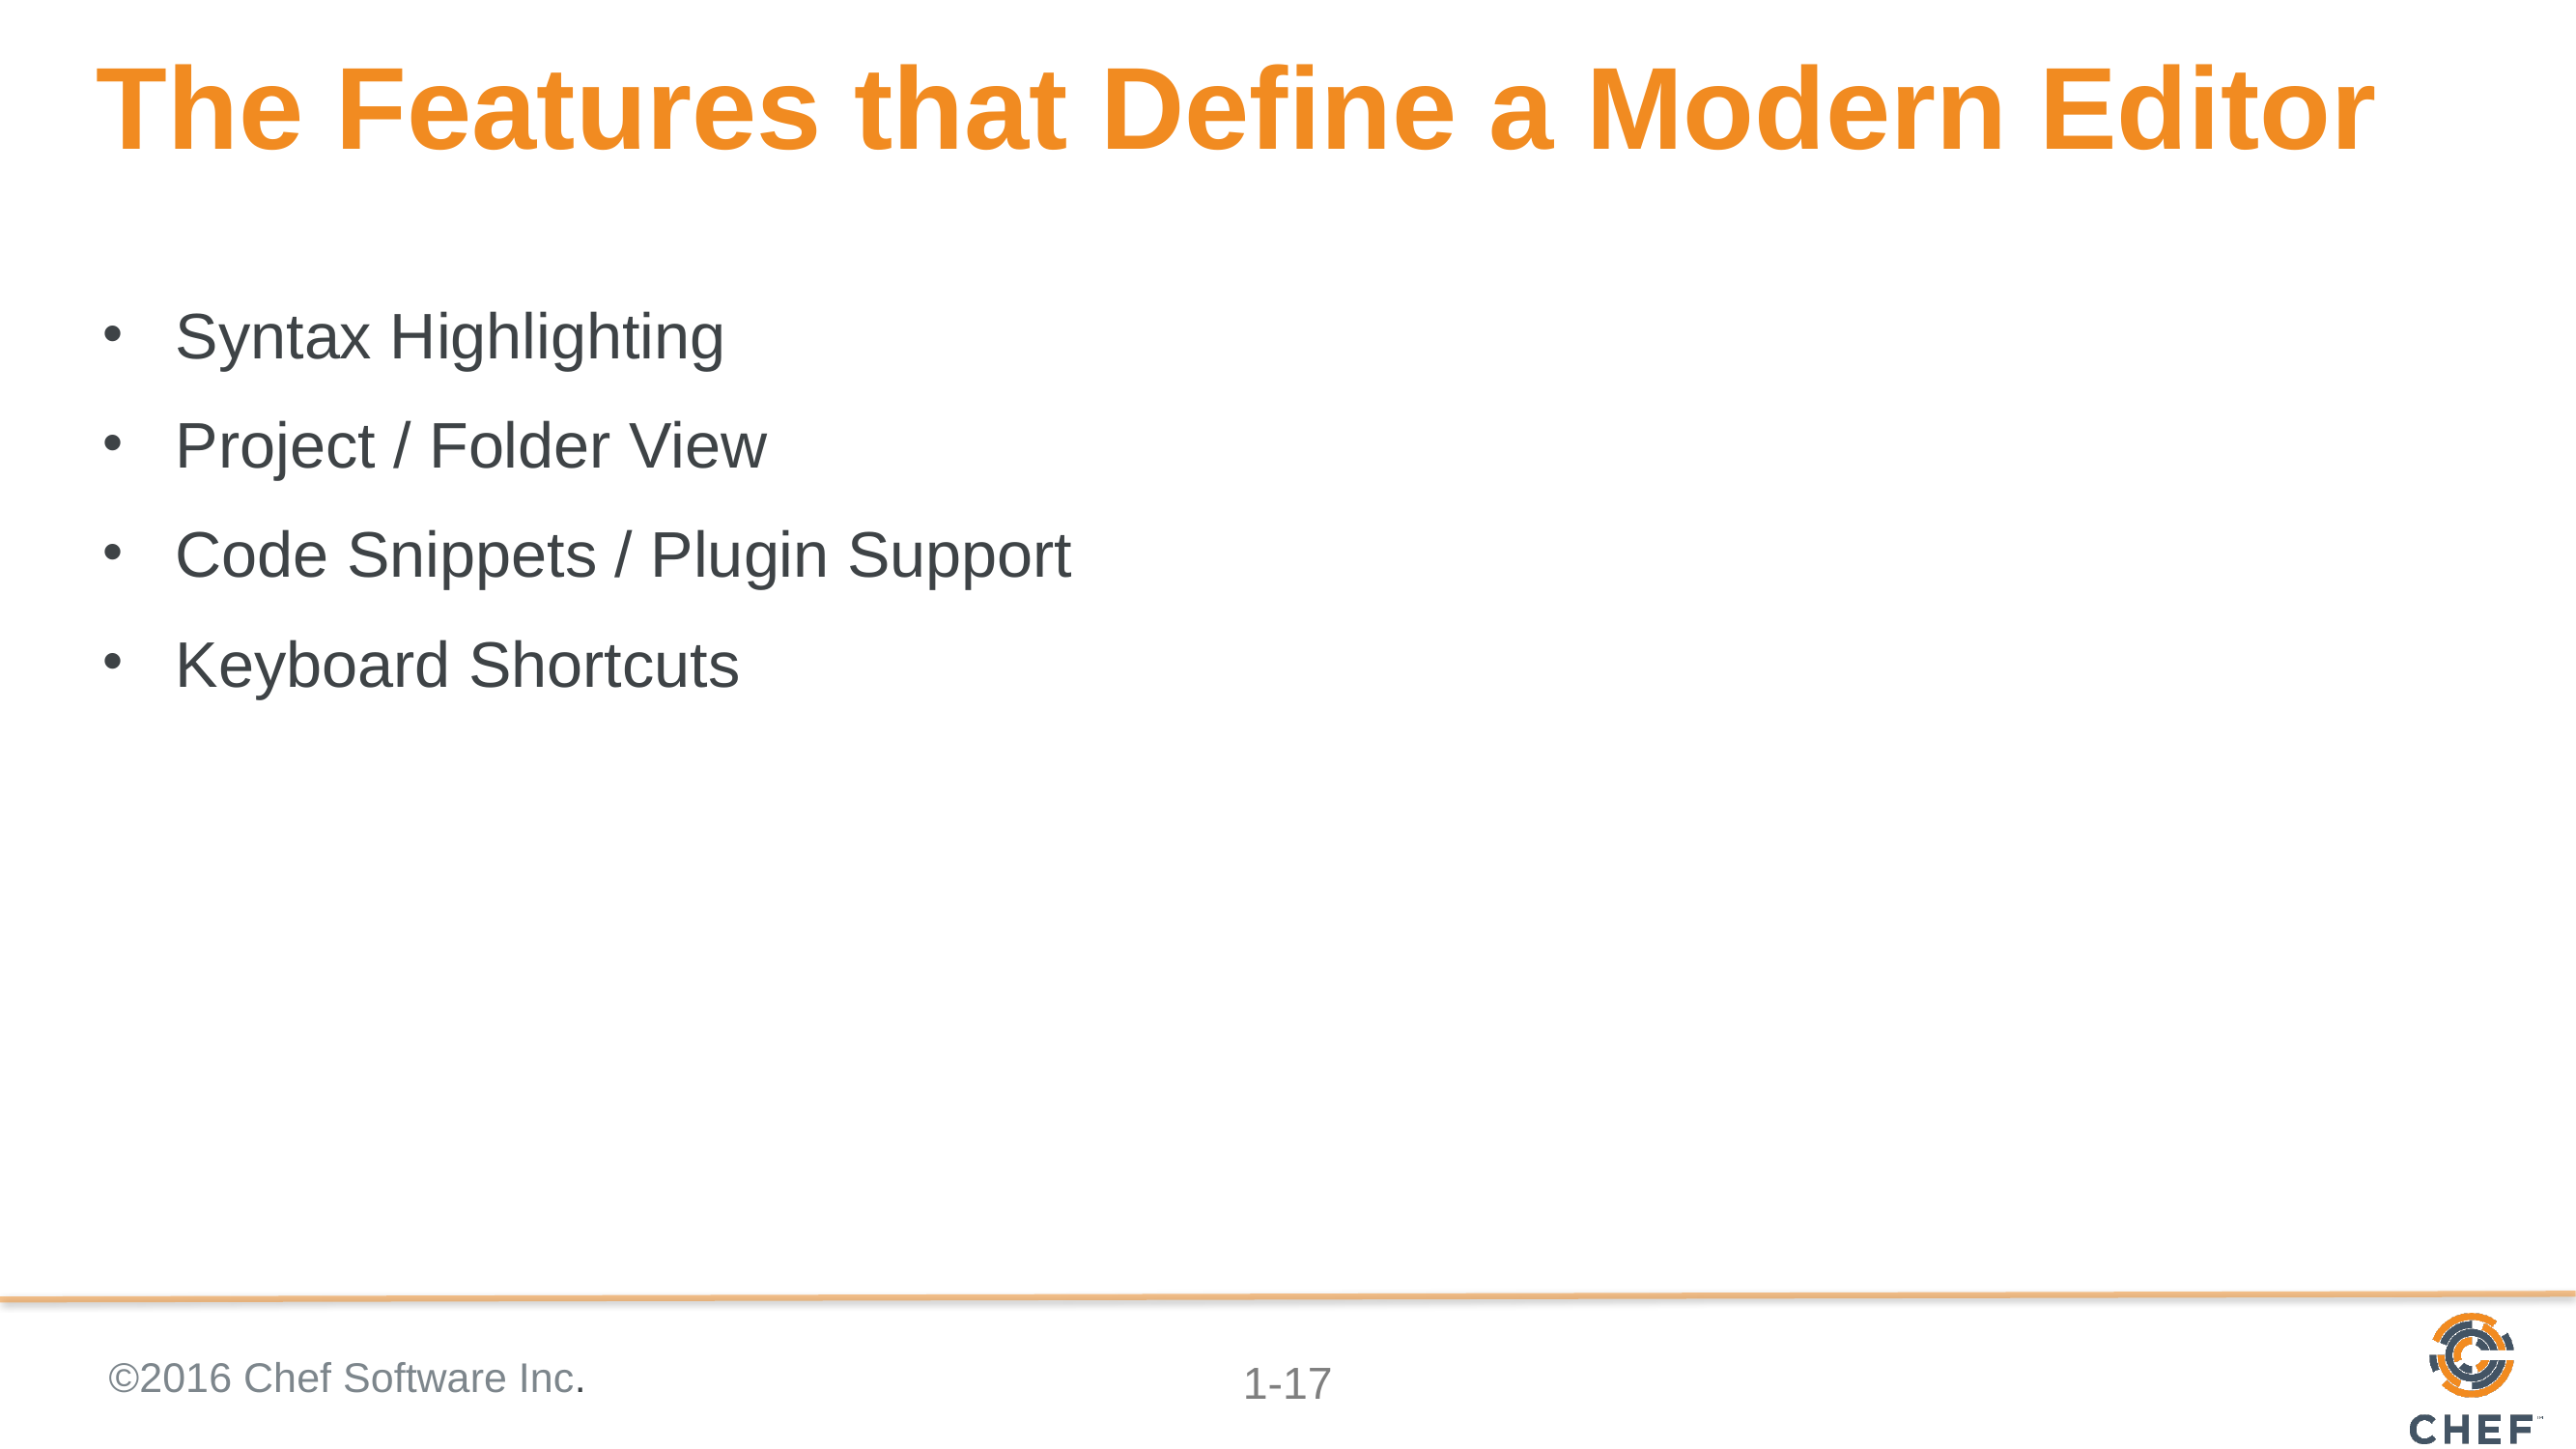

# The Features that Define a Modern Editor
Syntax Highlighting
Project / Folder View
Code Snippets / Plugin Support
Keyboard Shortcuts